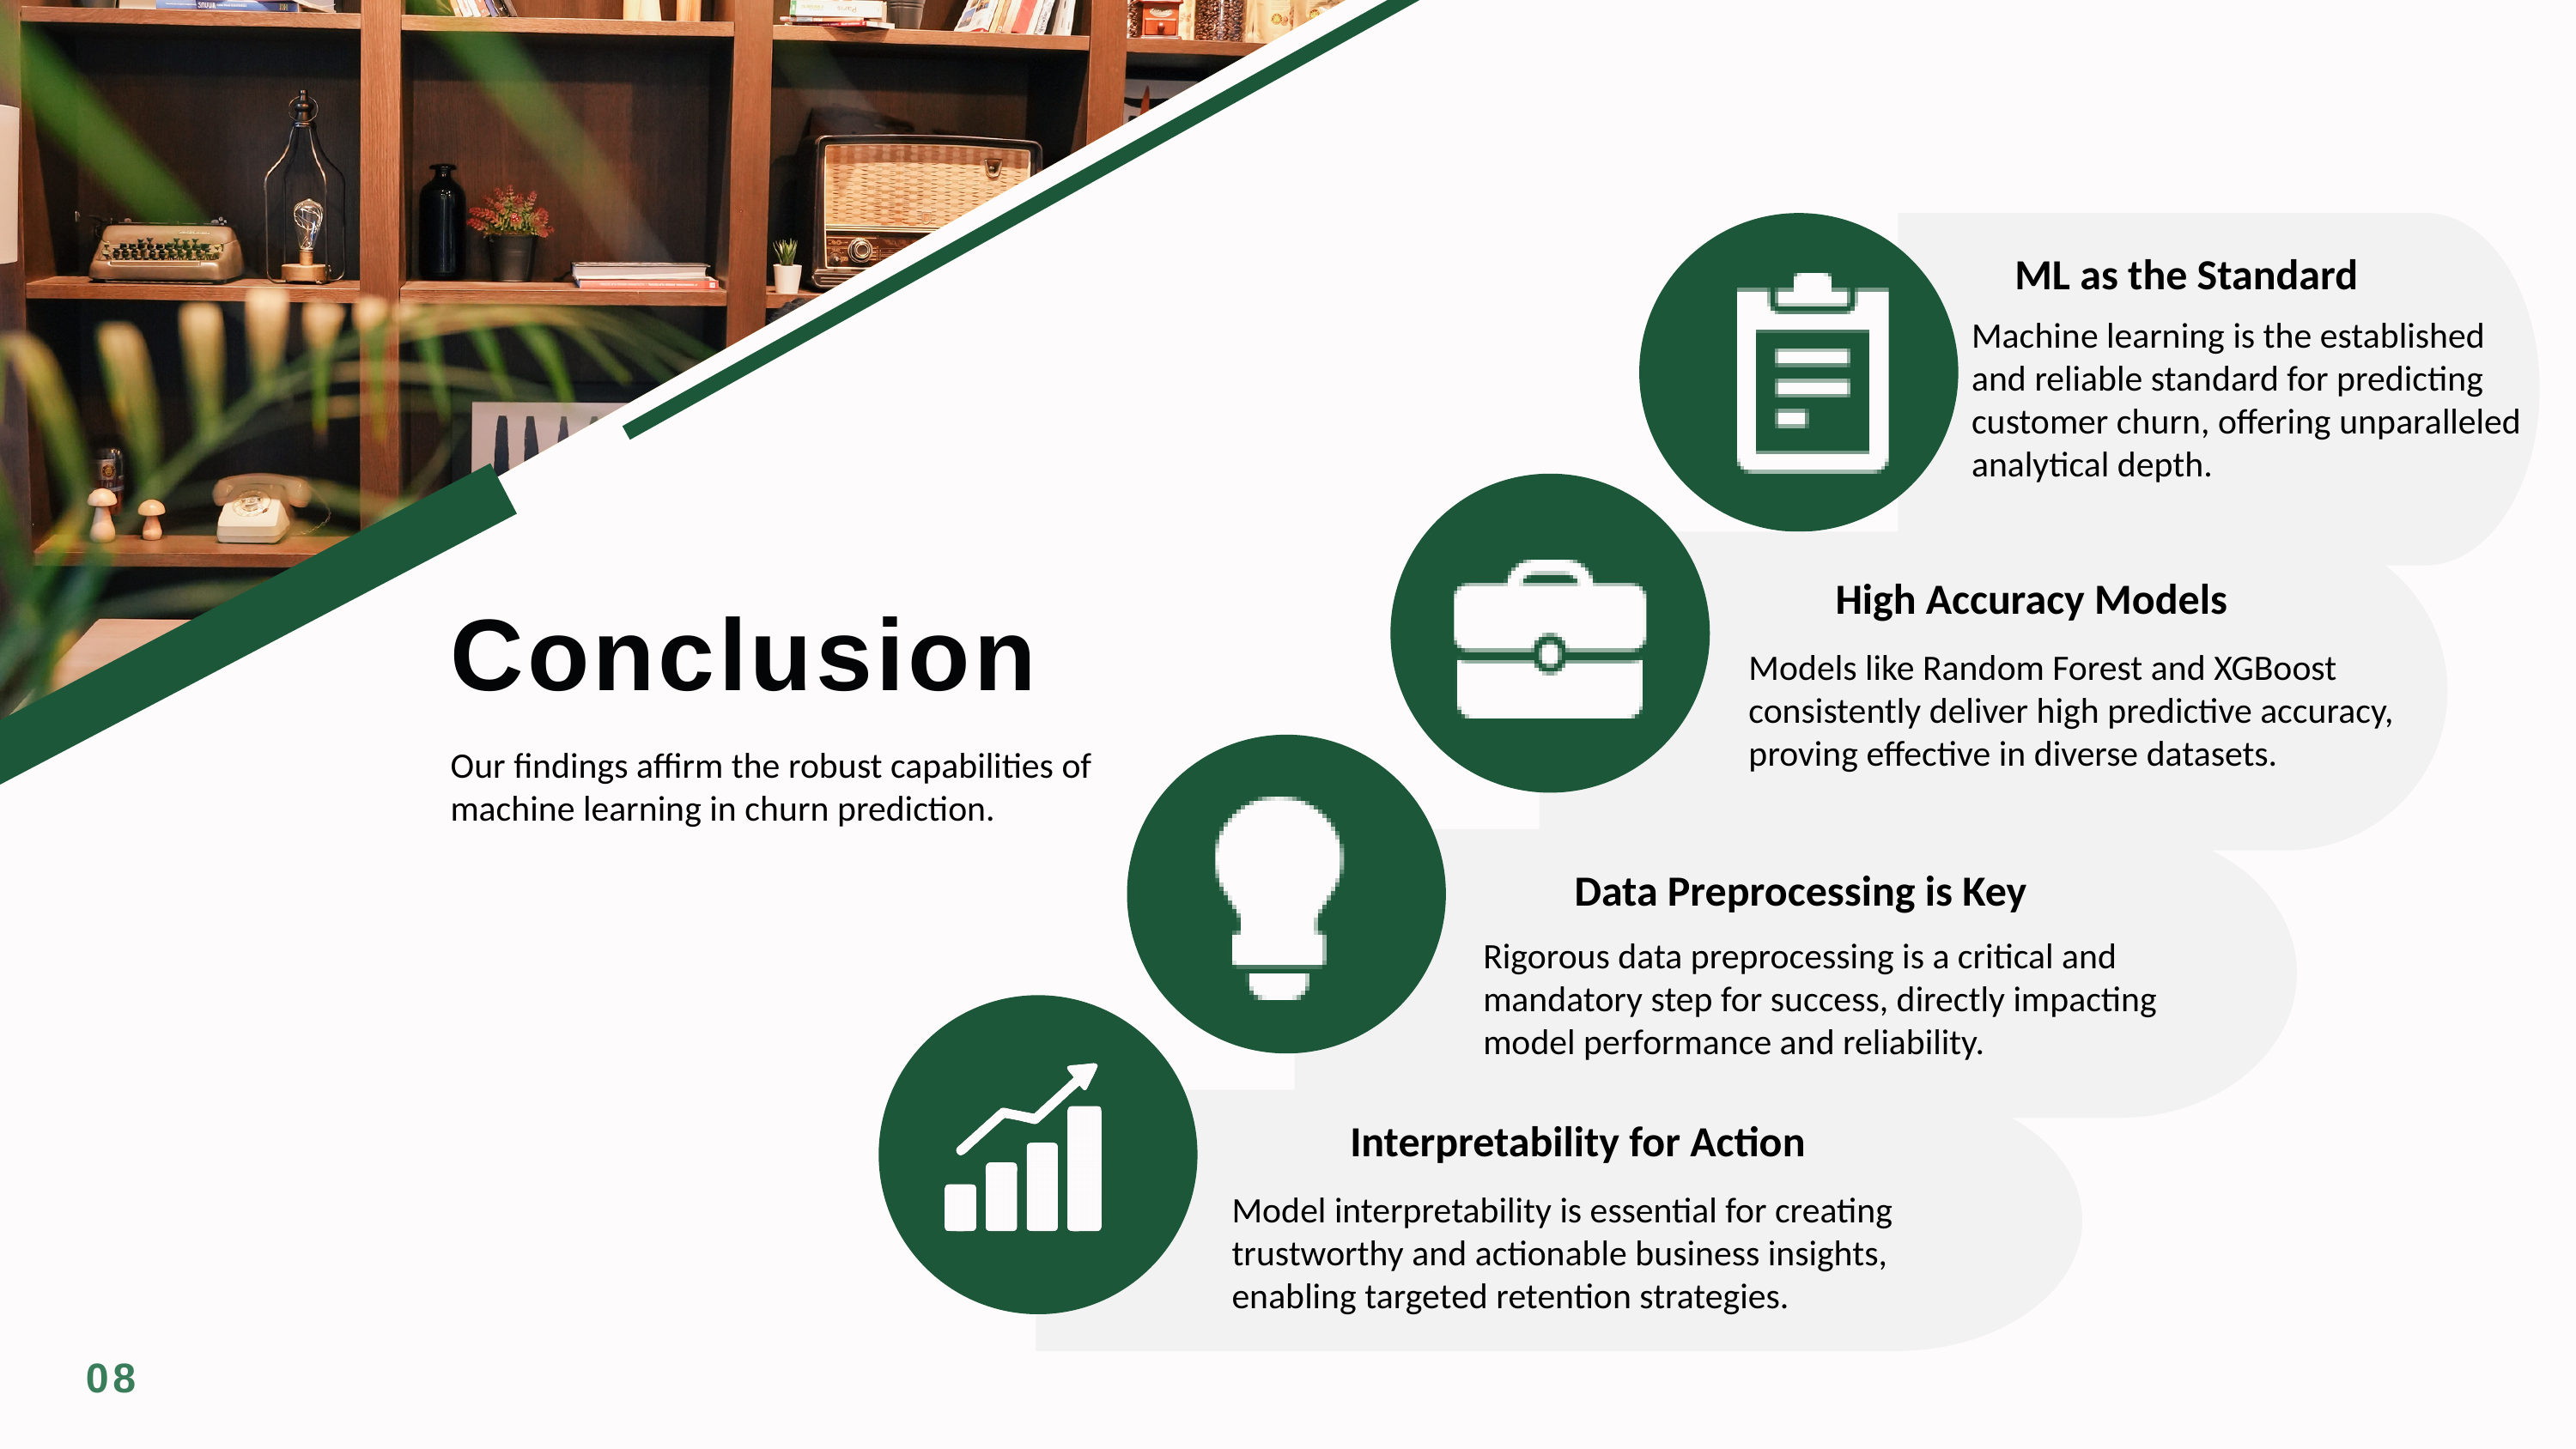

ML as the Standard

Machine learning is the established and reliable standard for predicting customer churn, offering unparalleled analytical depth.

High Accuracy Models
Conclusion
Models like Random Forest and XGBoost consistently deliver high predictive accuracy, proving effective in diverse datasets.

Our findings affirm the robust capabilities of machine learning in churn prediction.

Data Preprocessing is Key
Rigorous data preprocessing is a critical and mandatory step for success, directly impacting model performance and reliability.

Interpretability for Action
Model interpretability is essential for creating trustworthy and actionable business insights, enabling targeted retention strategies.
08